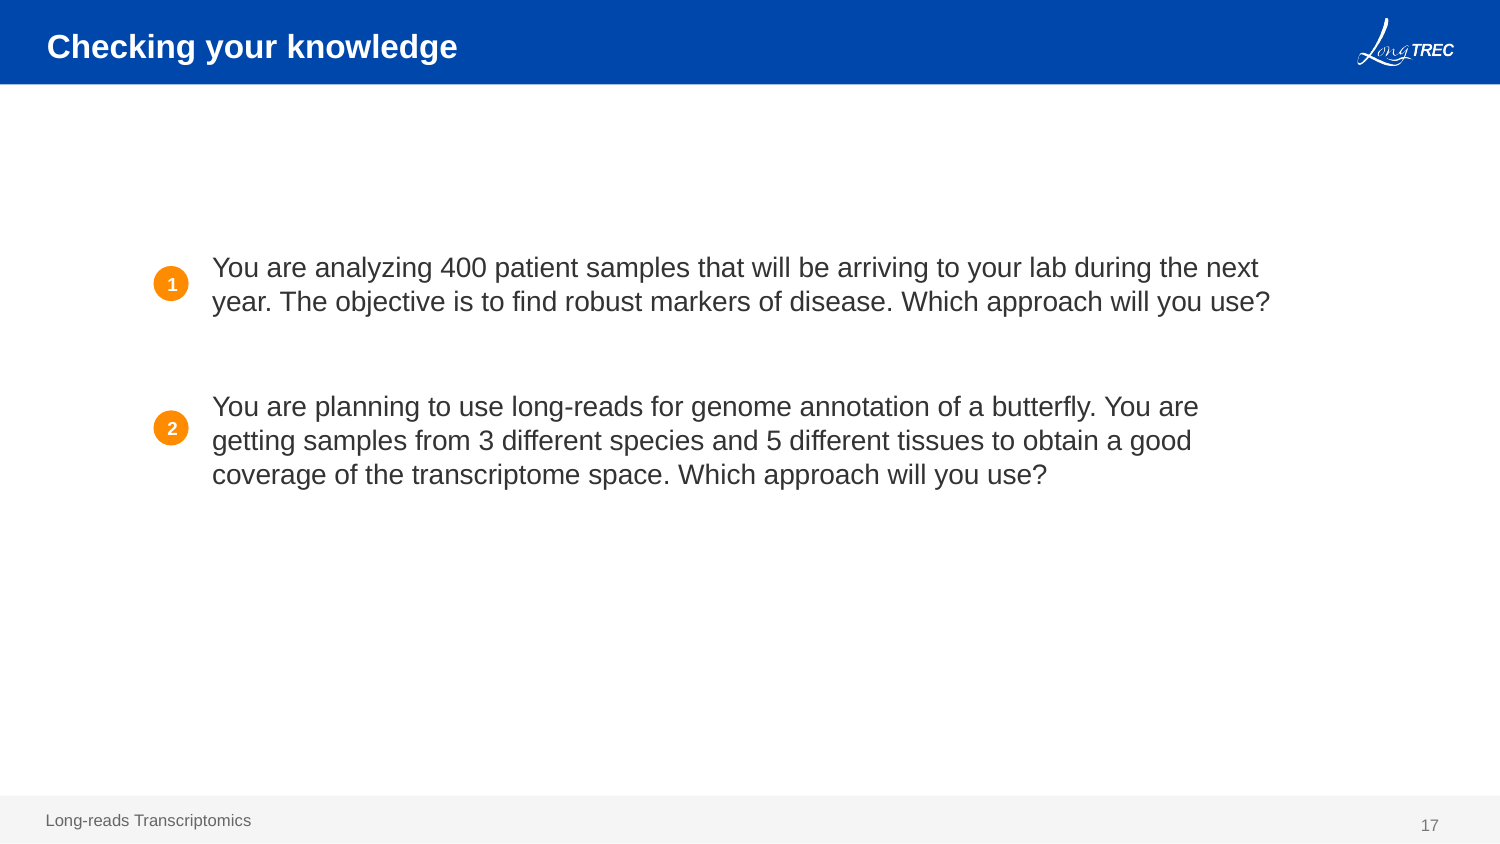

# Checking your knowledge
You are analyzing 400 patient samples that will be arriving to your lab during the next year. The objective is to find robust markers of disease. Which approach will you use?

1
You are planning to use long-reads for genome annotation of a butterfly. You are getting samples from 3 different species and 5 different tissues to obtain a good coverage of the transcriptome space. Which approach will you use?

2
17